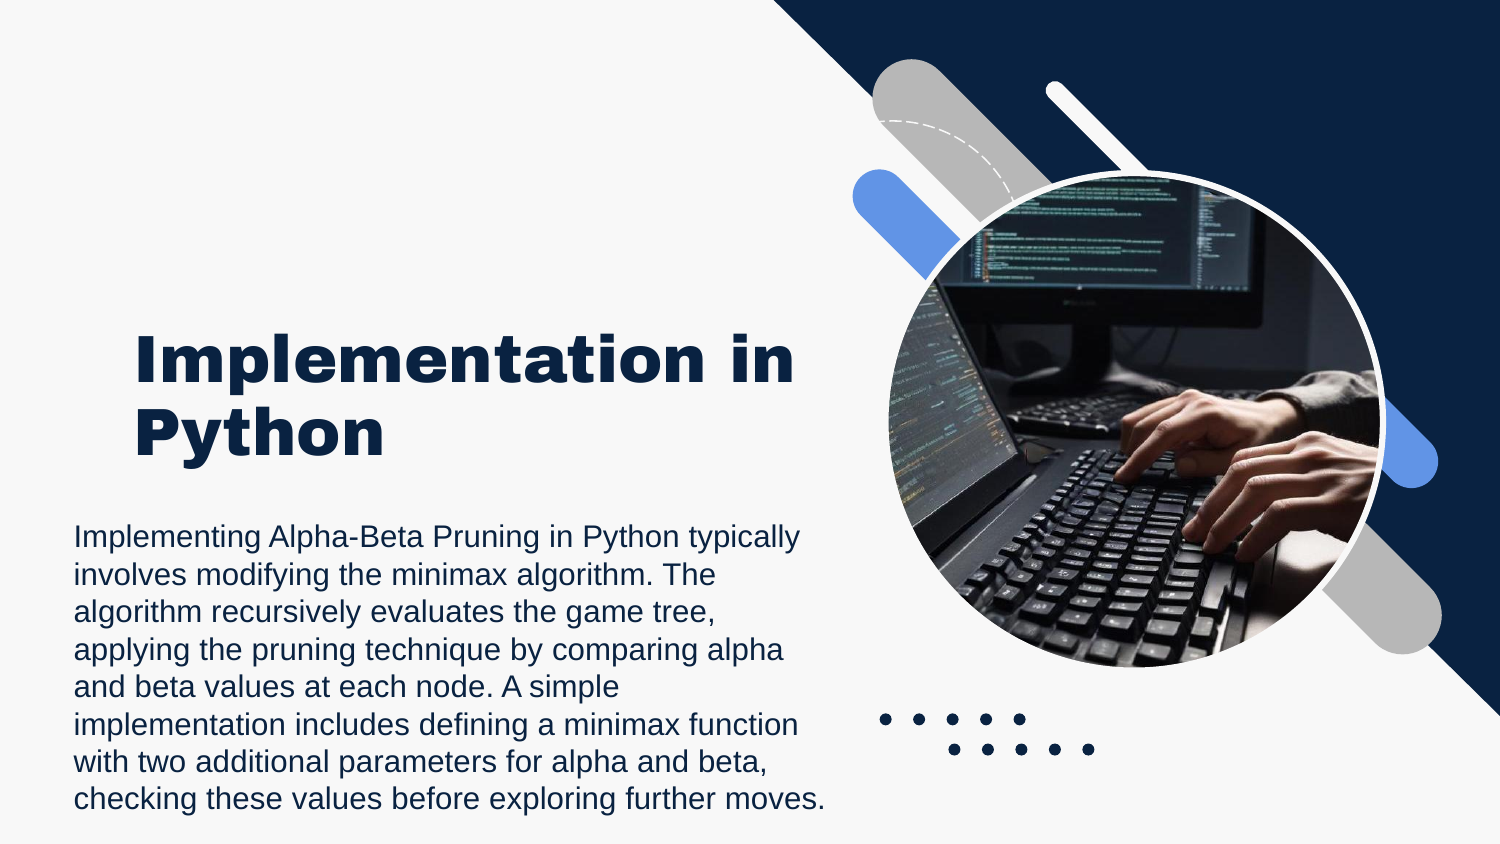

# Implementation in Python
Implementing Alpha-Beta Pruning in Python typically involves modifying the minimax algorithm. The algorithm recursively evaluates the game tree, applying the pruning technique by comparing alpha and beta values at each node. A simple implementation includes defining a minimax function with two additional parameters for alpha and beta, checking these values before exploring further moves.